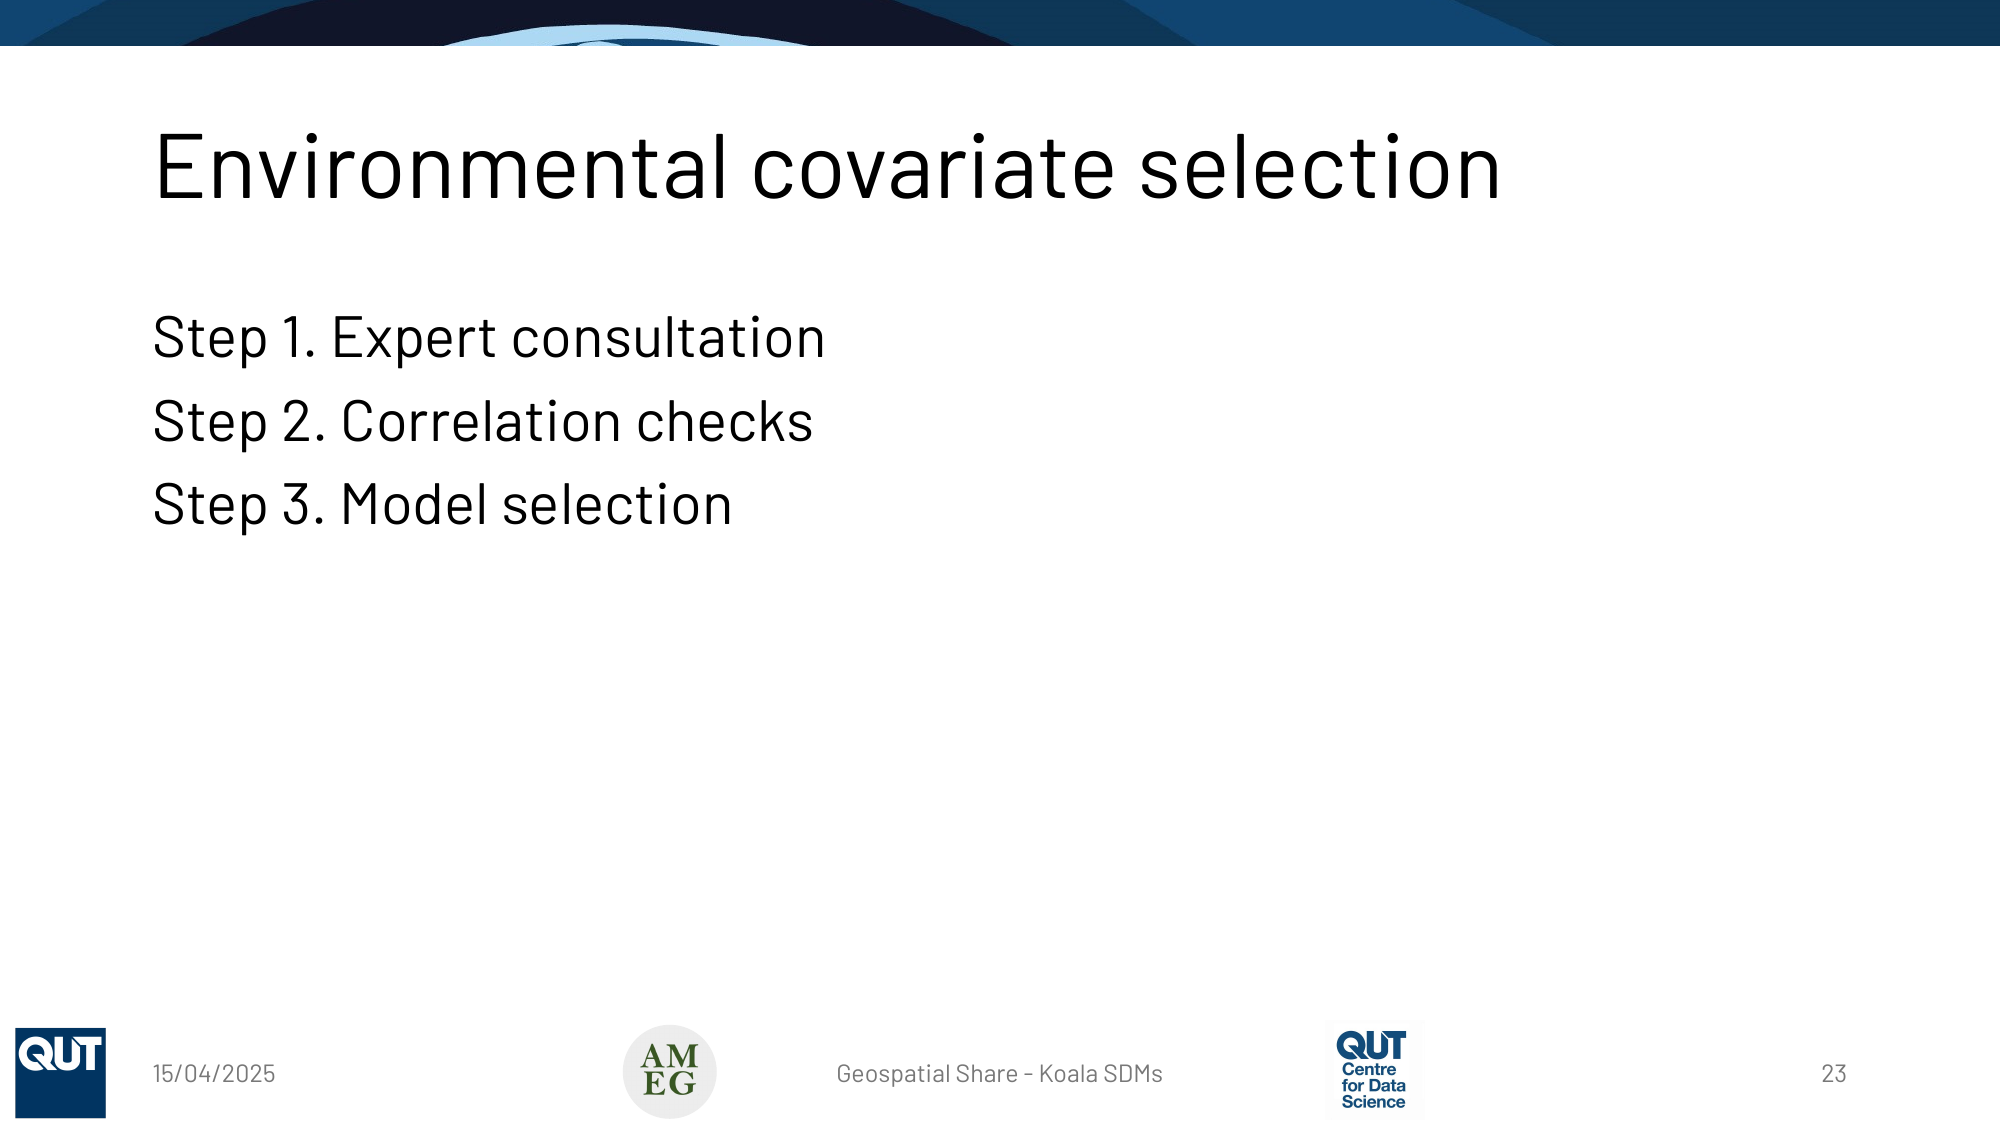

# Environmental covariate selection
Step 1. Expert consultation
Step 2. Correlation checks
Step 3. Model selection

15/04/2025
Geospatial Share - Koala SDMs
23